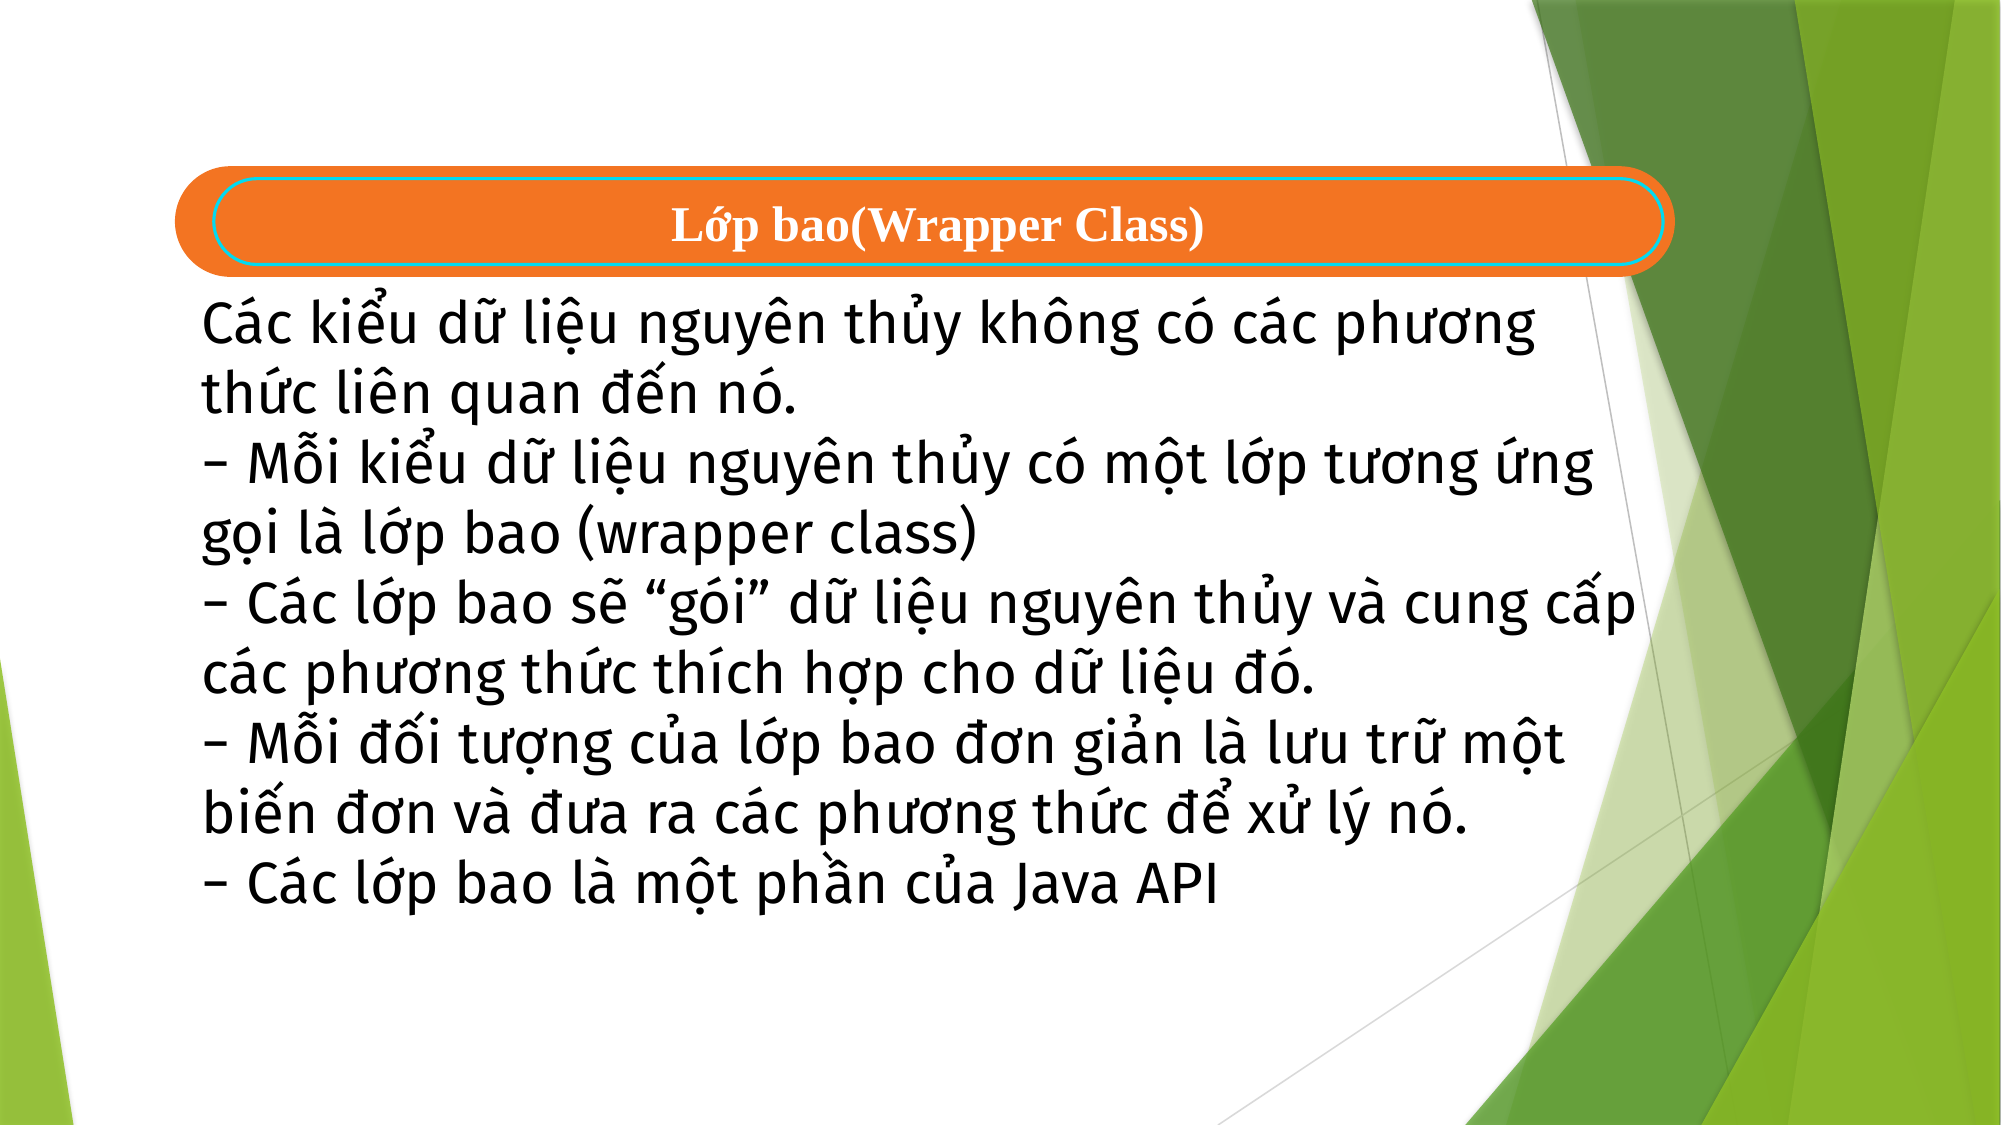

Lớp bao(Wrapper Class)
Các kiểu dữ liệu nguyên thủy không có các phương thức liên quan đến nó.
− Mỗi kiểu dữ liệu nguyên thủy có một lớp tương ứng gọi là lớp bao (wrapper class)
− Các lớp bao sẽ “gói” dữ liệu nguyên thủy và cung cấp các phương thức thích hợp cho dữ liệu đó.
− Mỗi đối tượng của lớp bao đơn giản là lưu trữ một biến đơn và đưa ra các phương thức để xử lý nó.
− Các lớp bao là một phần của Java API